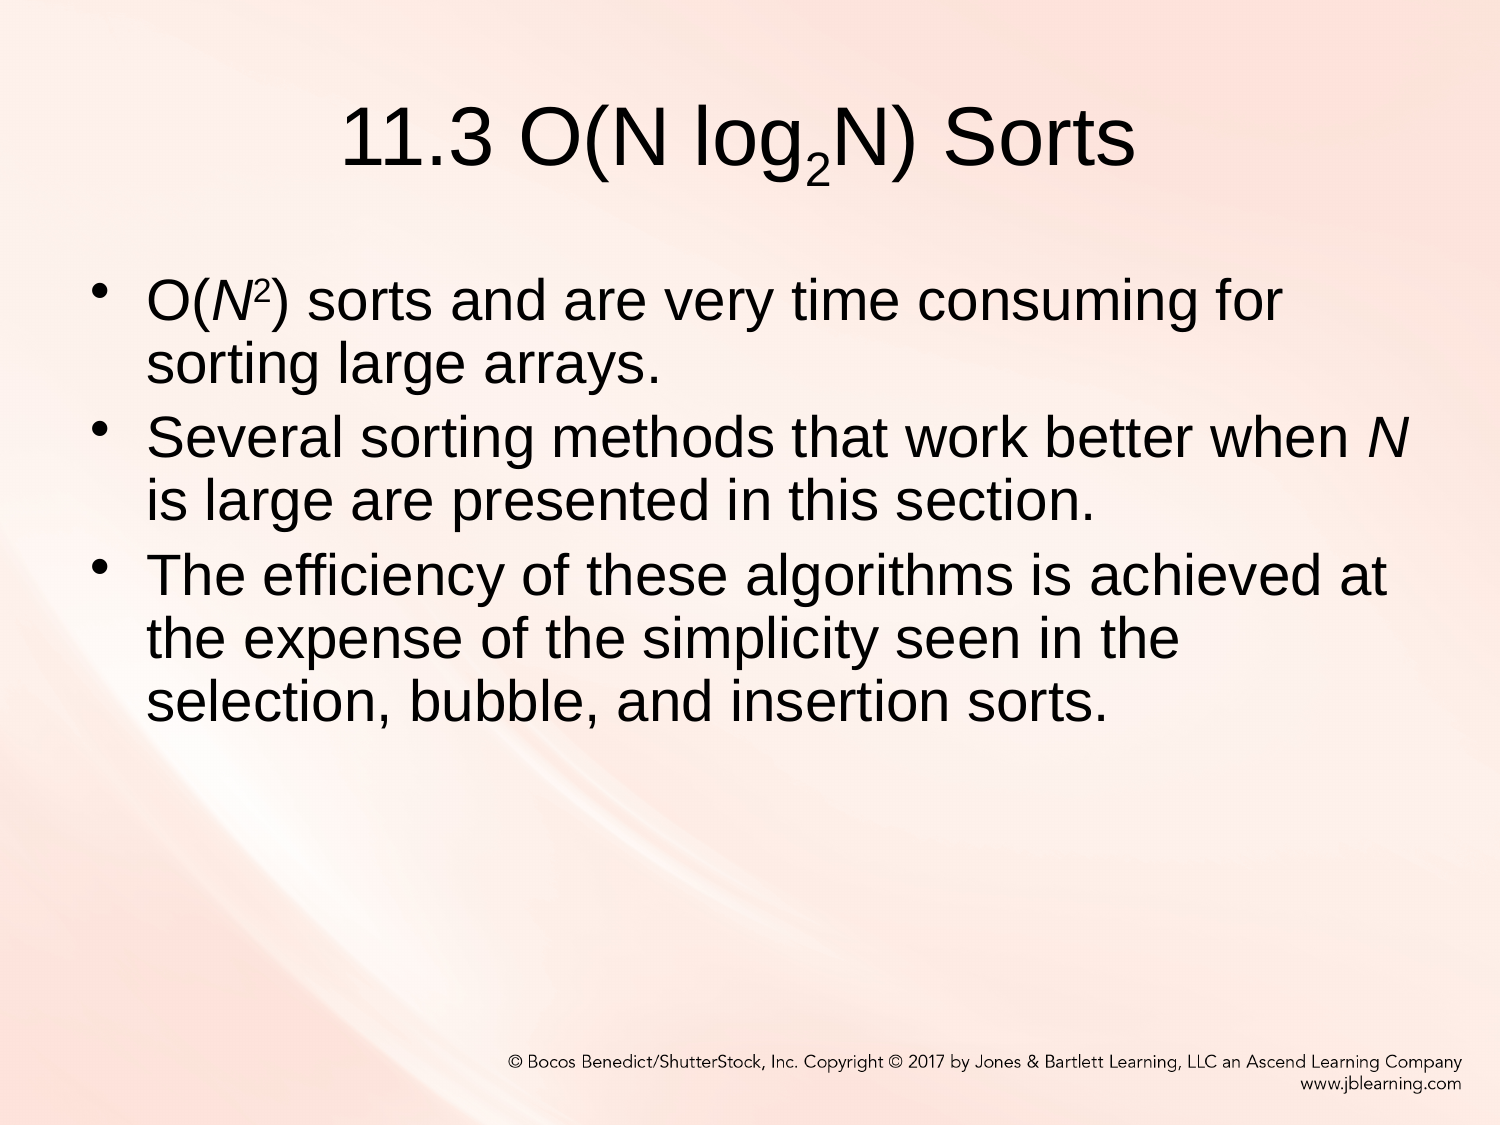

# 11.3 O(N log2N) Sorts
O(N2) sorts and are very time consuming for sorting large arrays.
Several sorting methods that work better when N is large are presented in this section.
The efficiency of these algorithms is achieved at the expense of the simplicity seen in the selection, bubble, and insertion sorts.